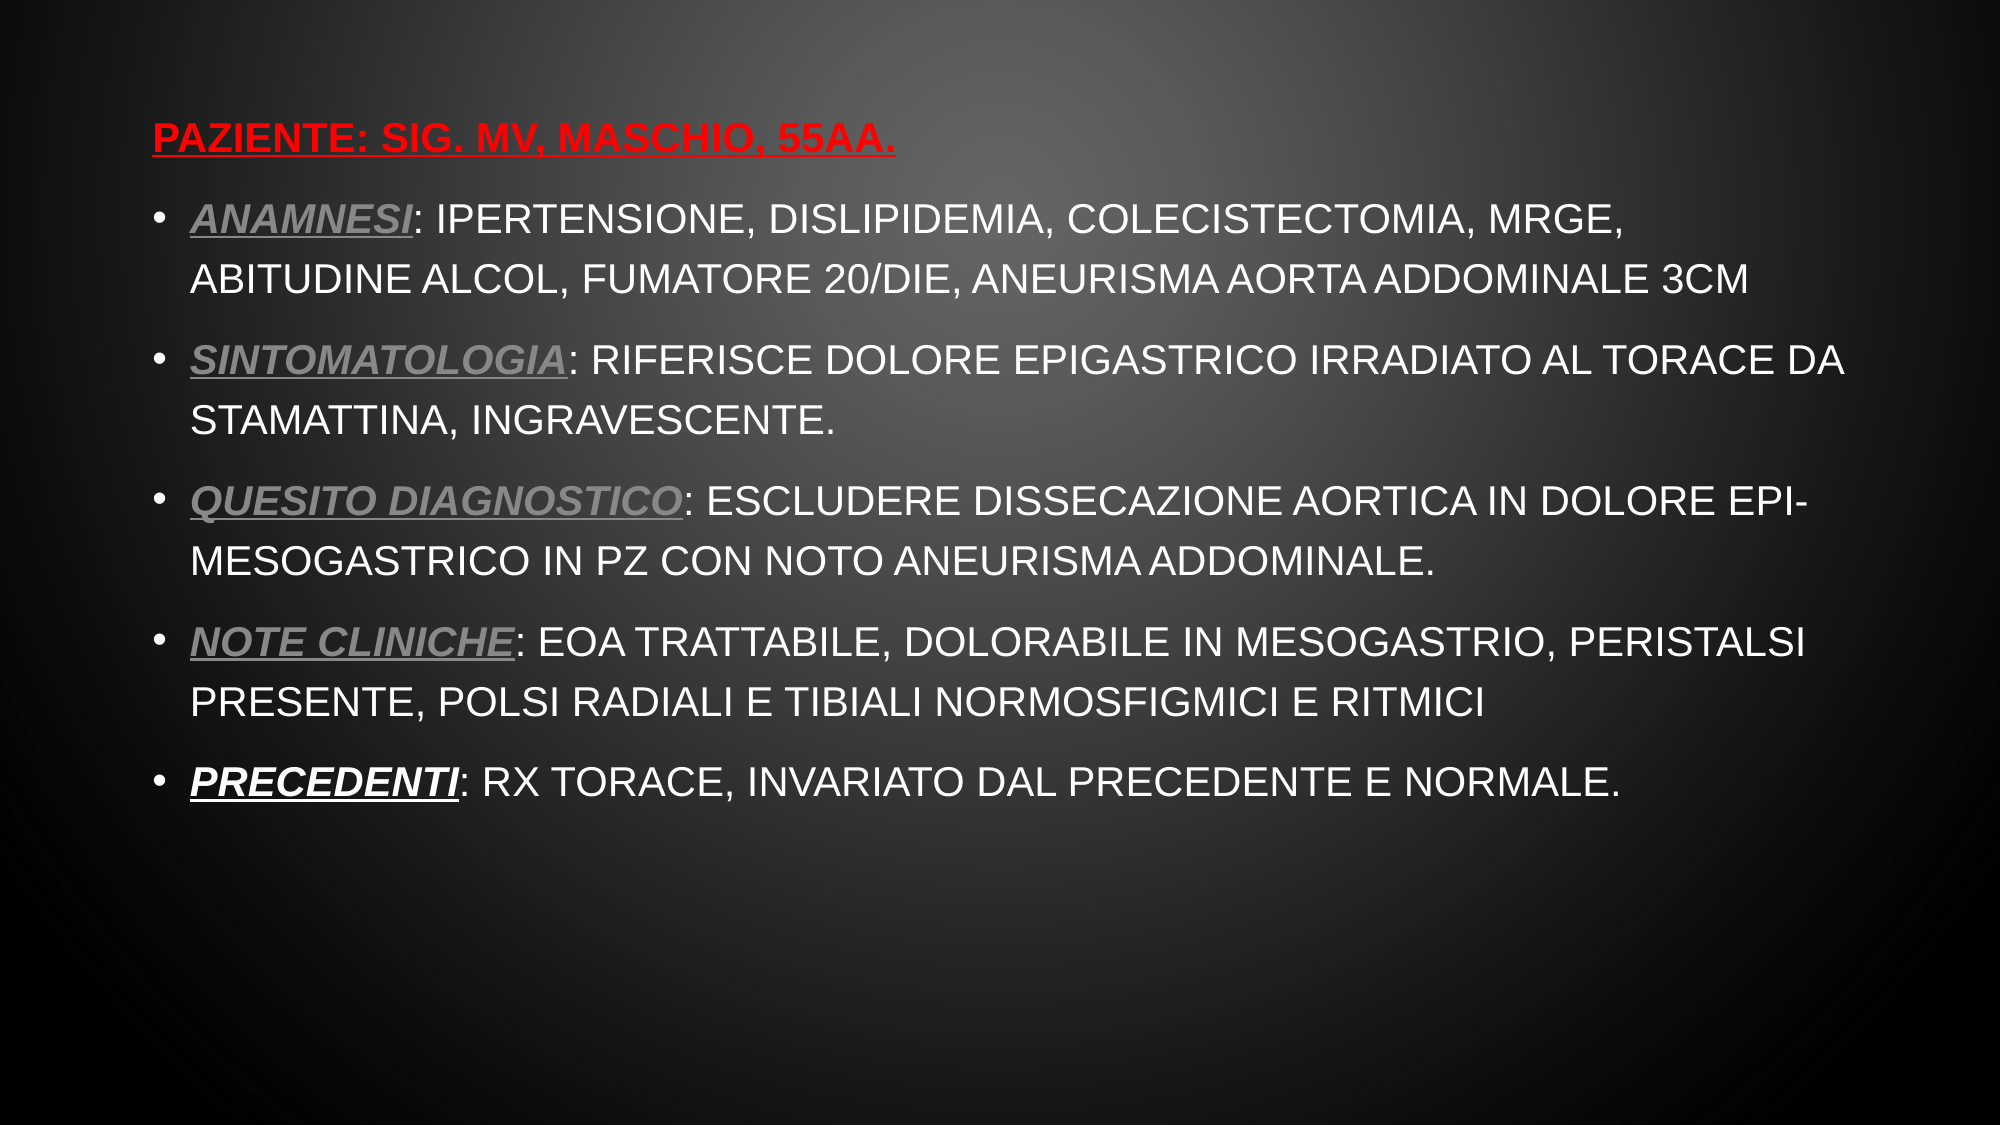

Paziente: Sig. MV, Maschio, 55aa.
Anamnesi: Ipertensione, dislipidemia, colecistectomia, MRGE, Abitudine alcol, fumatore 20/die, Aneurisma aorta addominale 3cm
Sintomatologia: Riferisce dolore epigastrico irradiato al torace da stamattina, ingravescente.
Quesito diagnostico: escludere dissecazione aortica in dolore epi-mesogastrico in pz con noto aneurisma addominale.
Note cliniche: EOA trattabile, dolorabile in mesogastrio, peristalsi presente, polsi radiali e tibiali normosfigmici e ritmici
Precedenti: RX torace, invariato dal precedente e normale.